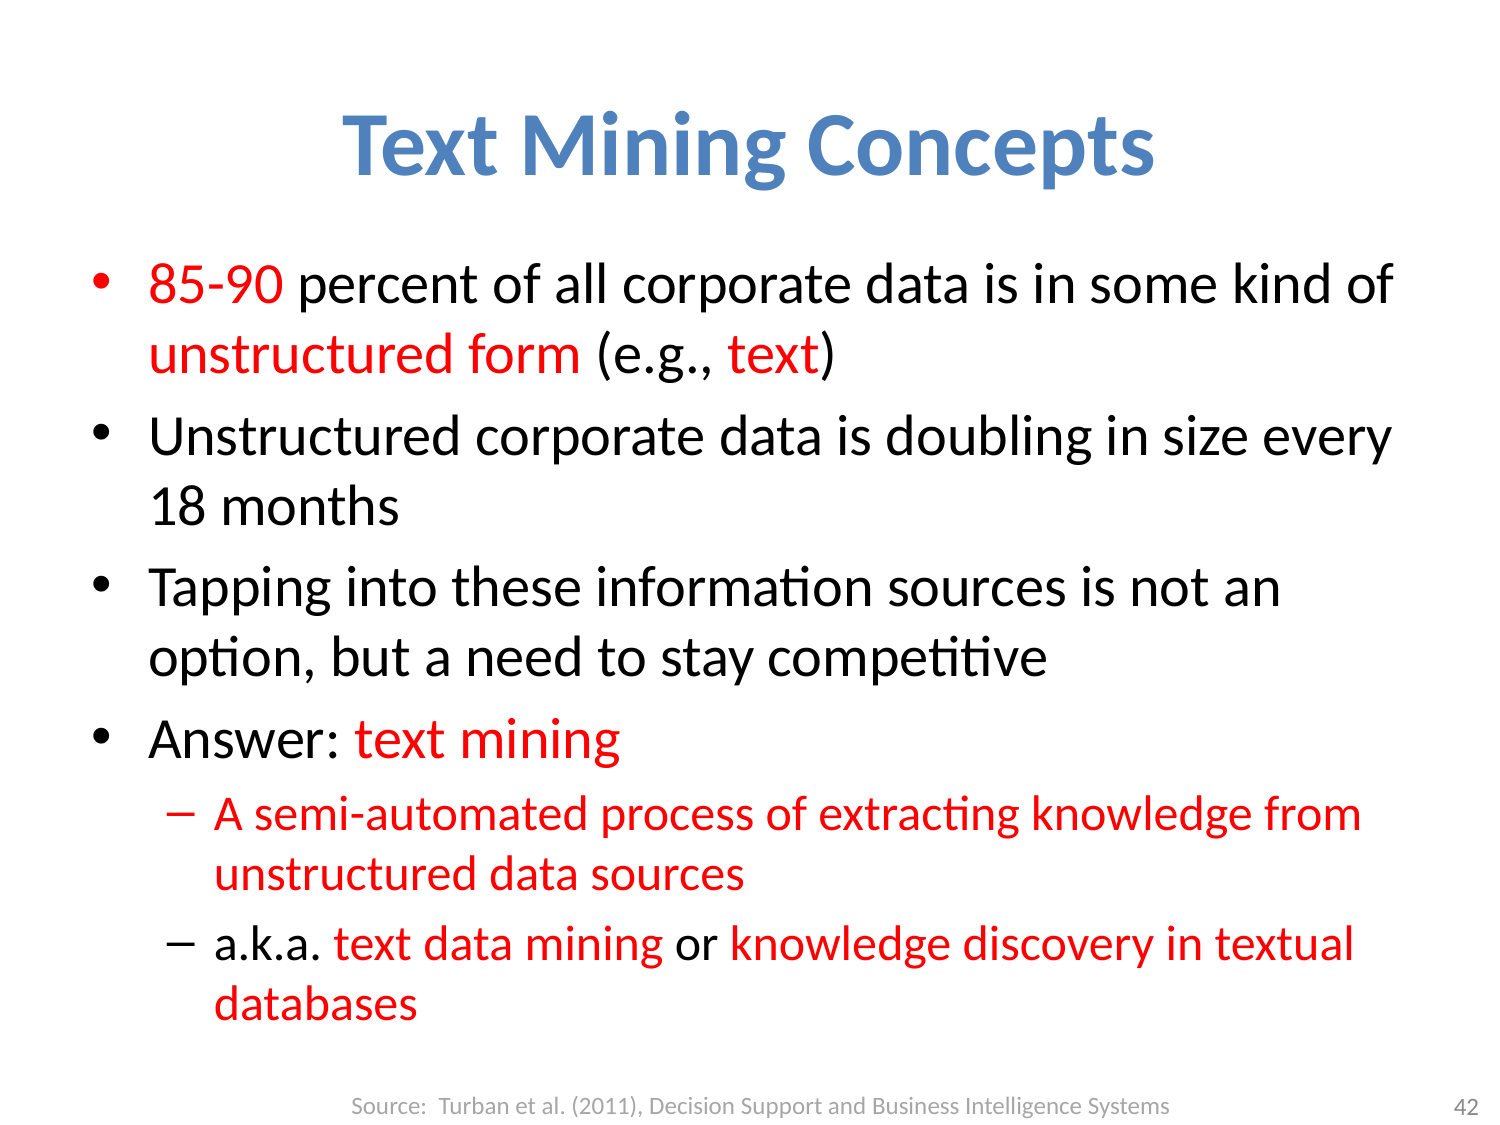

# Text Mining Concepts
85-90 percent of all corporate data is in some kind of unstructured form (e.g., text)
Unstructured corporate data is doubling in size every 18 months
Tapping into these information sources is not an option, but a need to stay competitive
Answer: text mining
A semi-automated process of extracting knowledge from unstructured data sources
a.k.a. text data mining or knowledge discovery in textual databases
Source:  Turban et al. (2011), Decision Support and Business Intelligence Systems
42